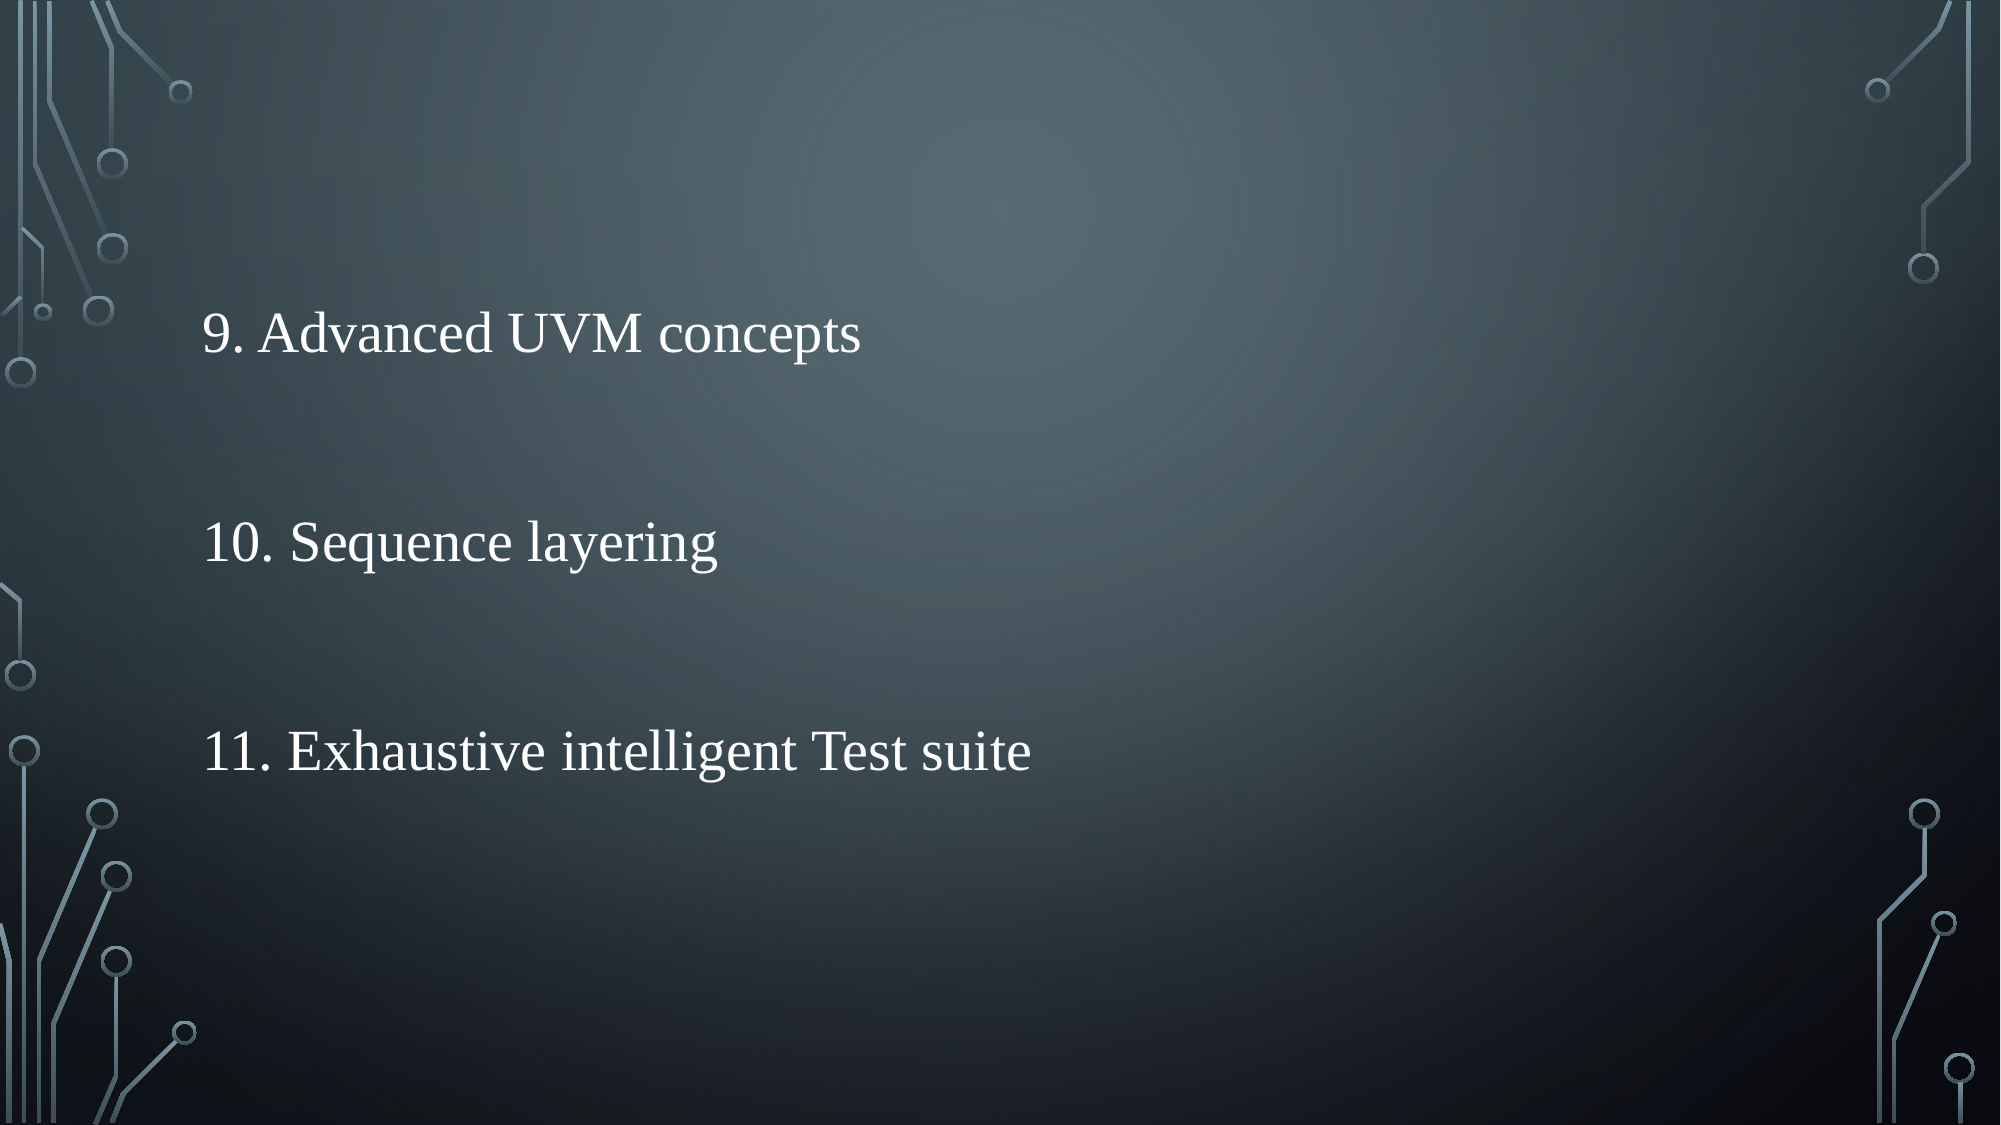

9. Advanced UVM concepts

10. Sequence layering

11. Exhaustive intelligent Test suite